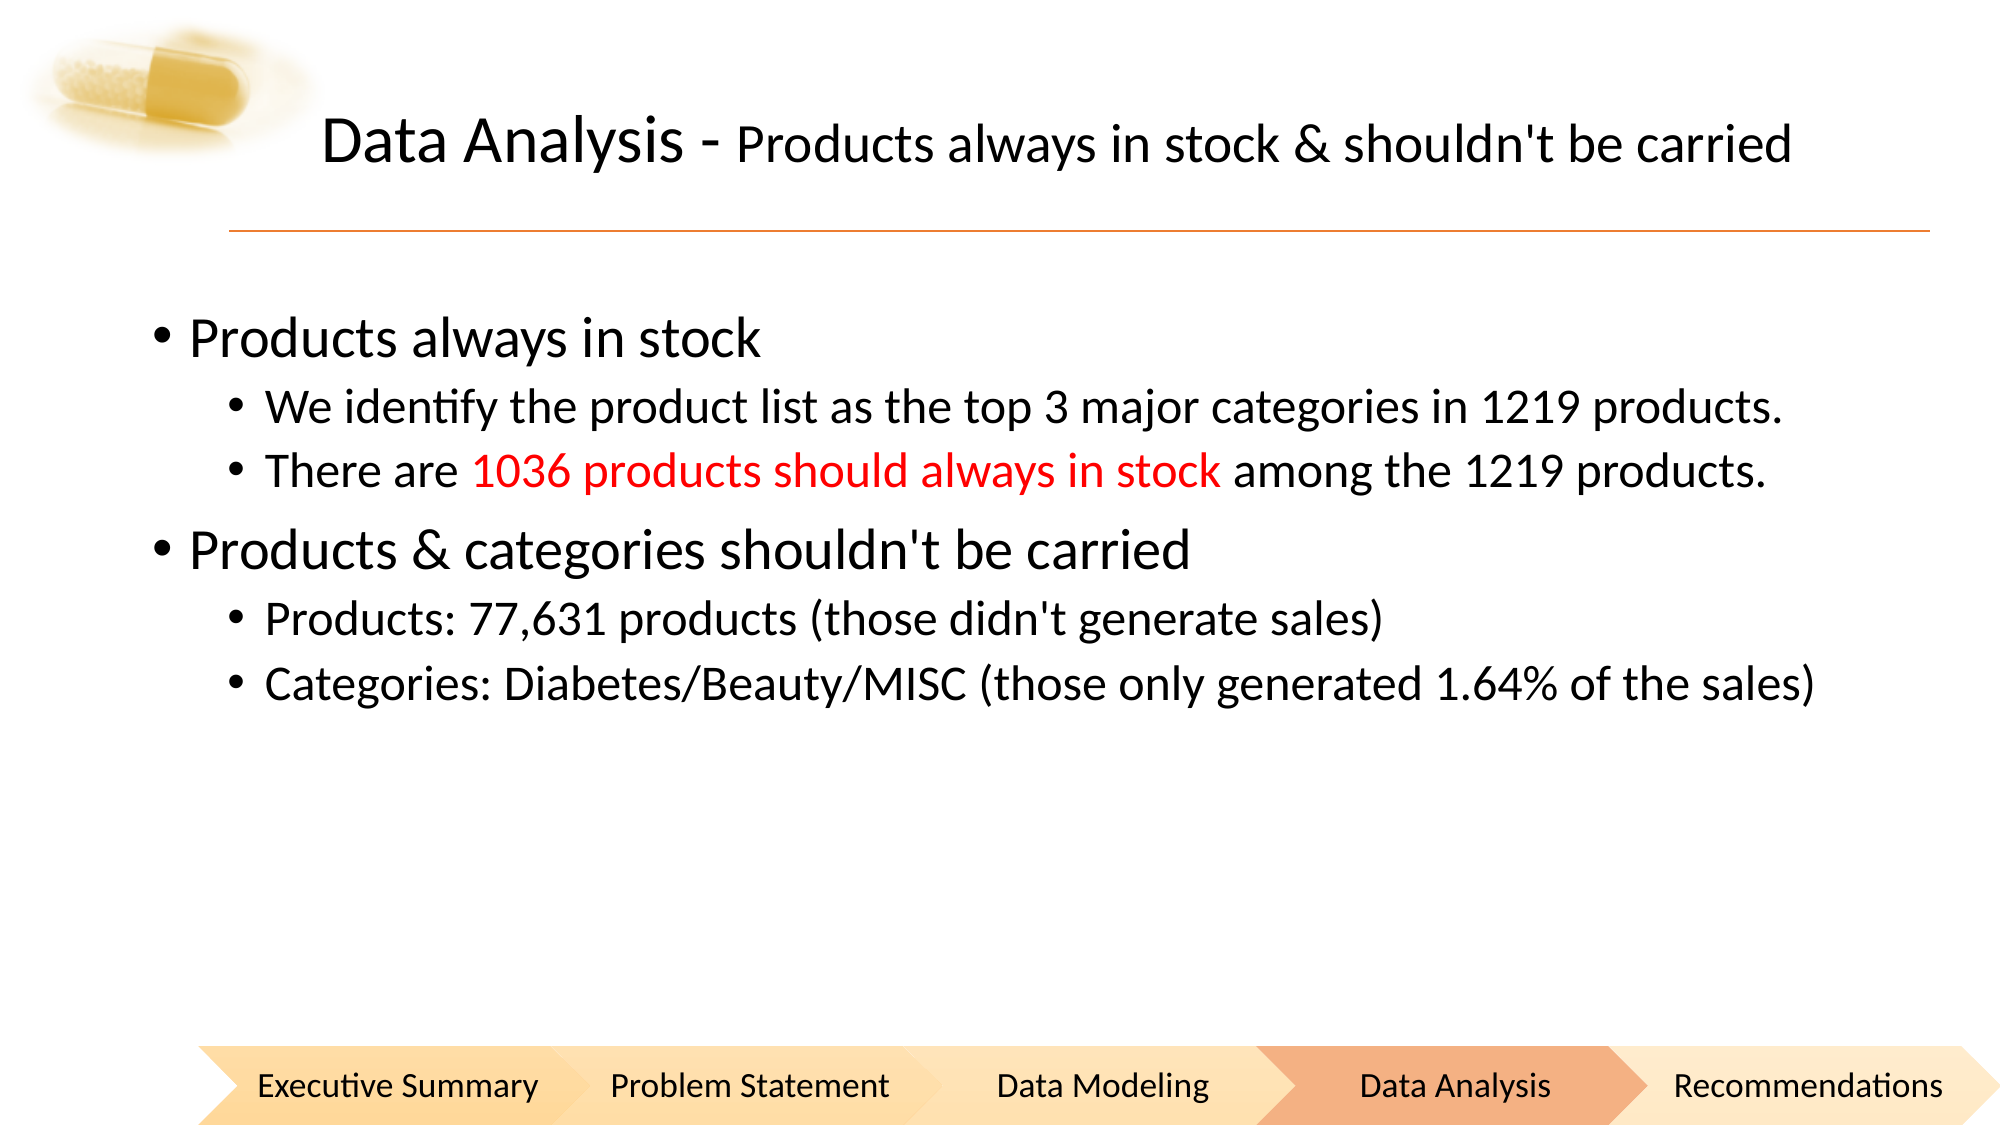

# Data Analysis - Products always in stock & shouldn't be carried
Products always in stock
We identify the product list as the top 3 major categories in 1219 products.
There are 1036 products should always in stock among the 1219 products.
Products & categories shouldn't be carried
Products: 77,631 products (those didn't generate sales)
Categories: Diabetes/Beauty/MISC (those only generated 1.64% of the sales)

Executive Summary
Problem Statement
Data Modeling
Data Analysis
Recommendations